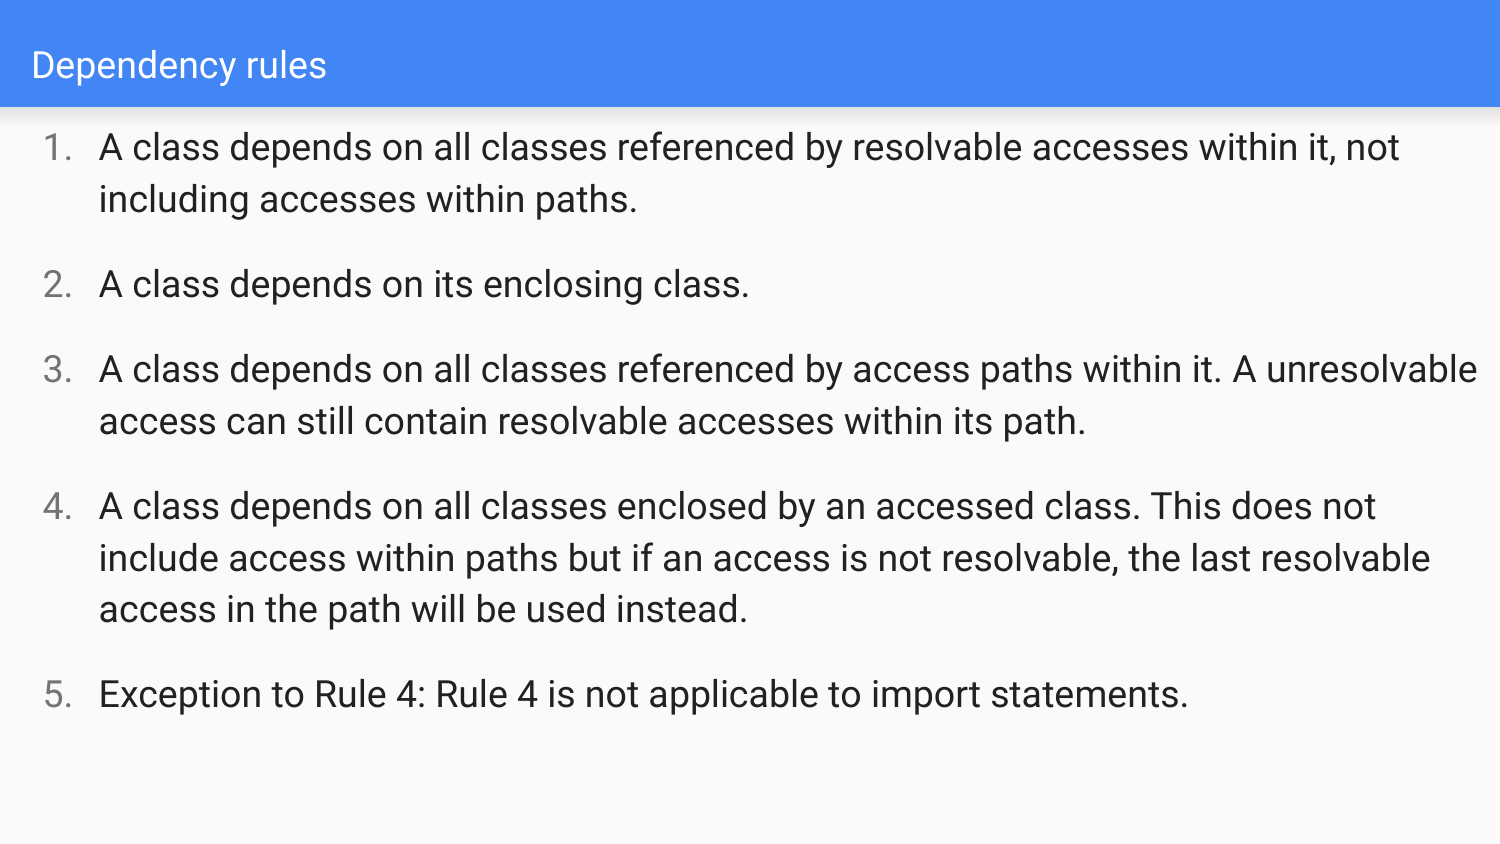

# Dependency rules
A class depends on all classes referenced by resolvable accesses within it, not including accesses within paths.
A class depends on its enclosing class.
A class depends on all classes referenced by access paths within it. A unresolvable access can still contain resolvable accesses within its path.
A class depends on all classes enclosed by an accessed class. This does not include access within paths but if an access is not resolvable, the last resolvable access in the path will be used instead.
Exception to Rule 4: Rule 4 is not applicable to import statements.